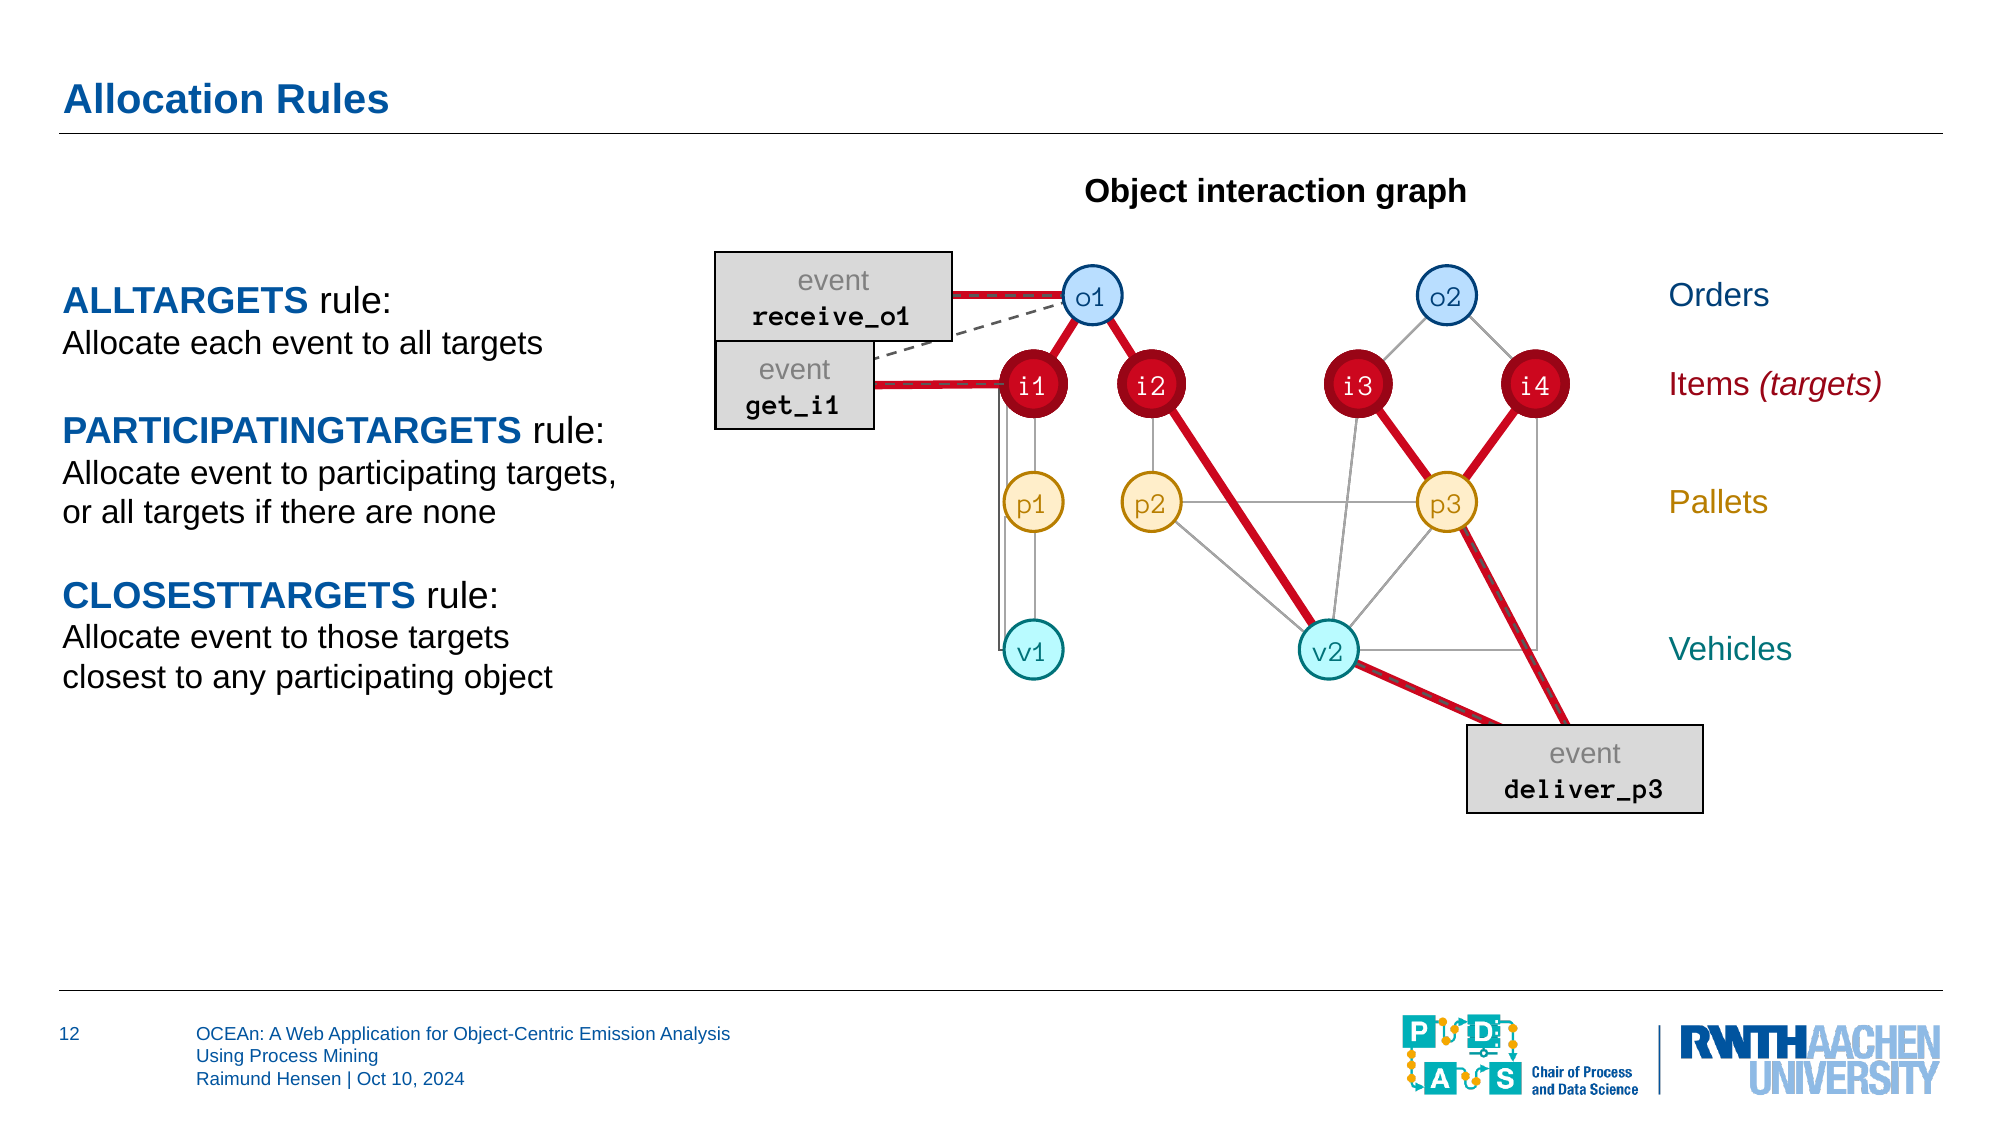

# Allocation Rules
Object interaction graph
event
receive_o1

o1
o2
p1
p2
p3
v1
v2
Orders
Items (targets)
Pallets
Vehicles
AllTargets rule:
Allocate each event to all targets

ParticipatingTargets rule:
Allocate event to participating targets,
or all targets if there are none

ClosestTargets rule:
Allocate event to those targets
closest to any participating object

event
get_i1

i1
i2
i1
i1
i2
i3
i4
i2
i3
i4
i1
i2
i3
i4
event
deliver_p3